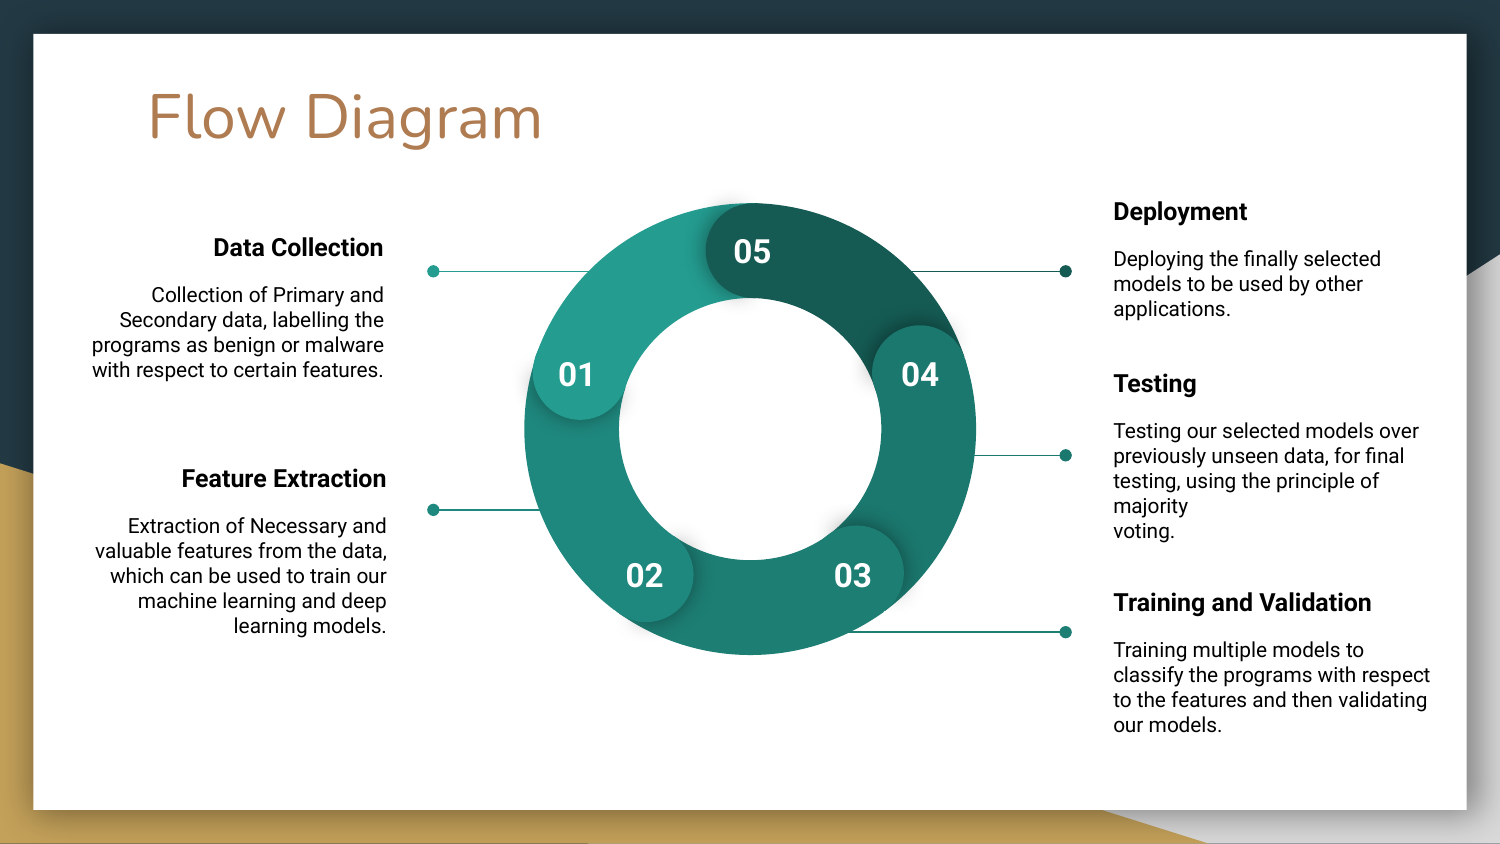

# Flow Diagram

05

01
04

02
03
Deployment

Deploying the finally selected models to be used by other applications.
Data Collection

Collection of Primary and Secondary data, labelling the programs as benign or malware with respect to certain features.
Testing

Testing our selected models over previously unseen data, for final testing, using the principle of majority
voting.
Feature Extraction

Extraction of Necessary and valuable features from the data, which can be used to train our machine learning and deep learning models.
Training and Validation

Training multiple models to classify the programs with respect to the features and then validating our models.